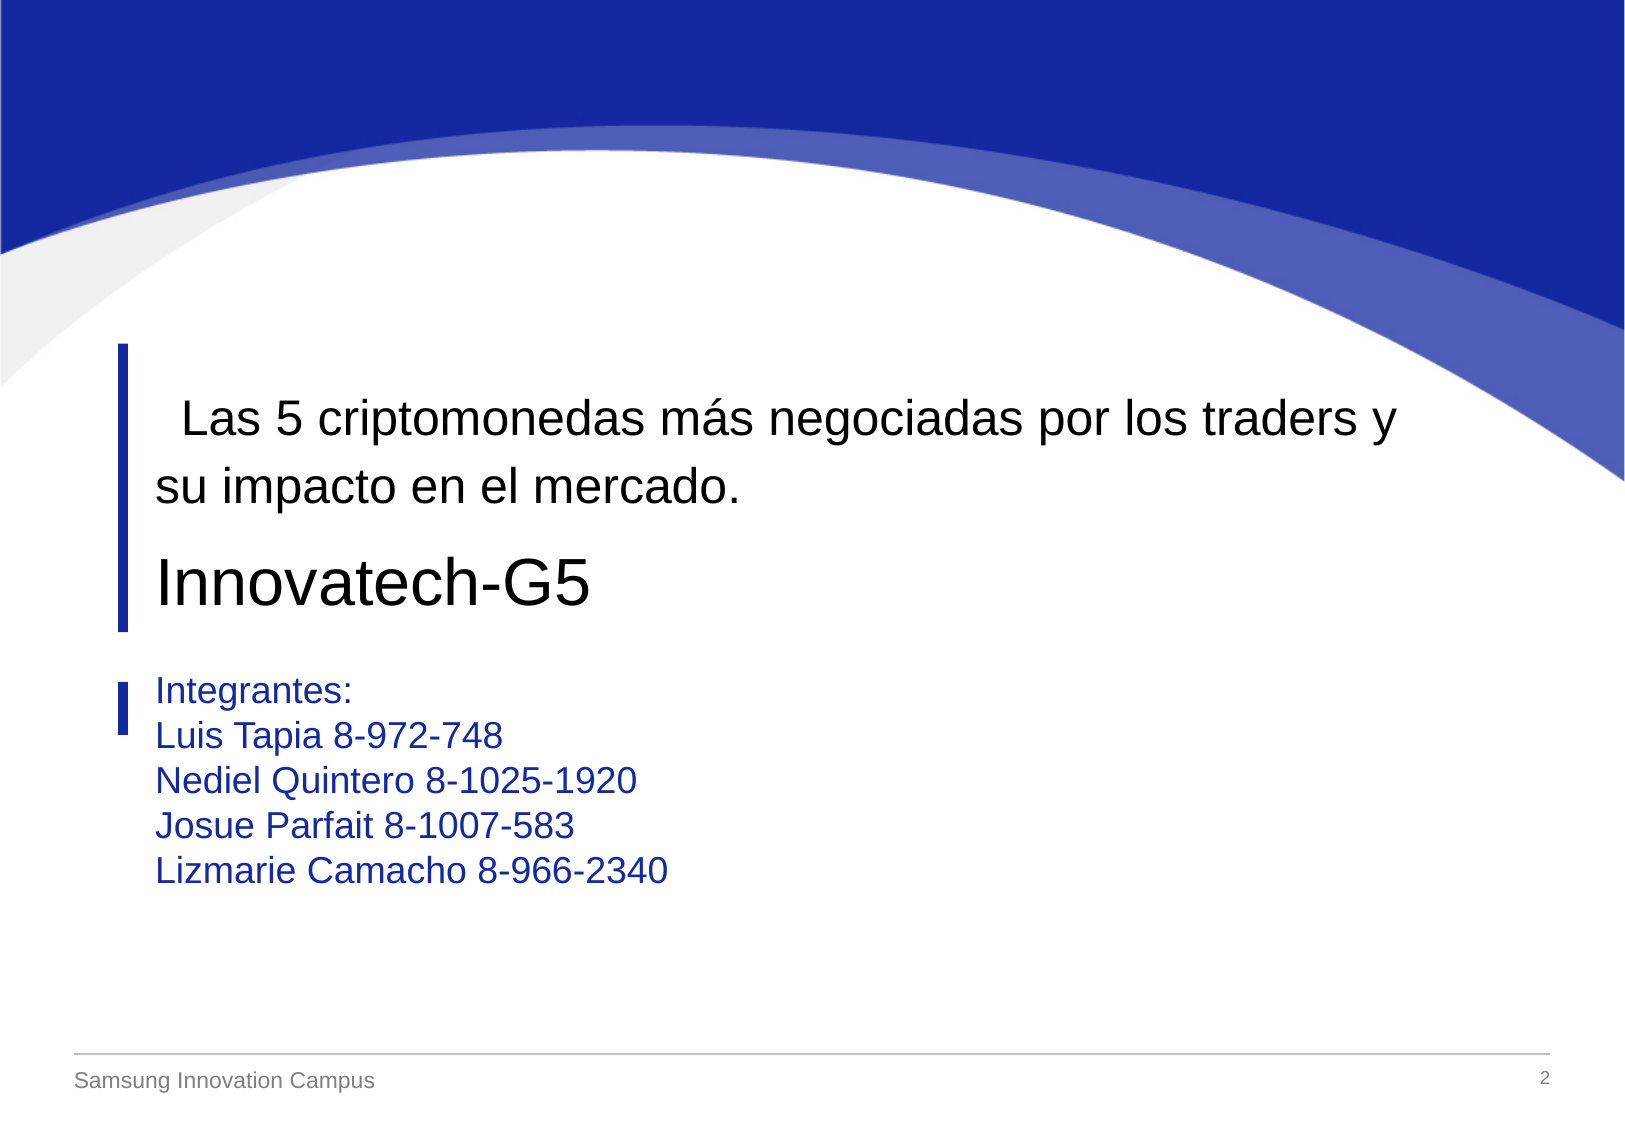

Las 5 criptomonedas más negociadas por los traders y su impacto en el mercado.
Innovatech-G5
Integrantes:
Luis Tapia 8-972-748
Nediel Quintero 8-1025-1920
Josue Parfait 8-1007-583
Lizmarie Camacho 8-966-2340